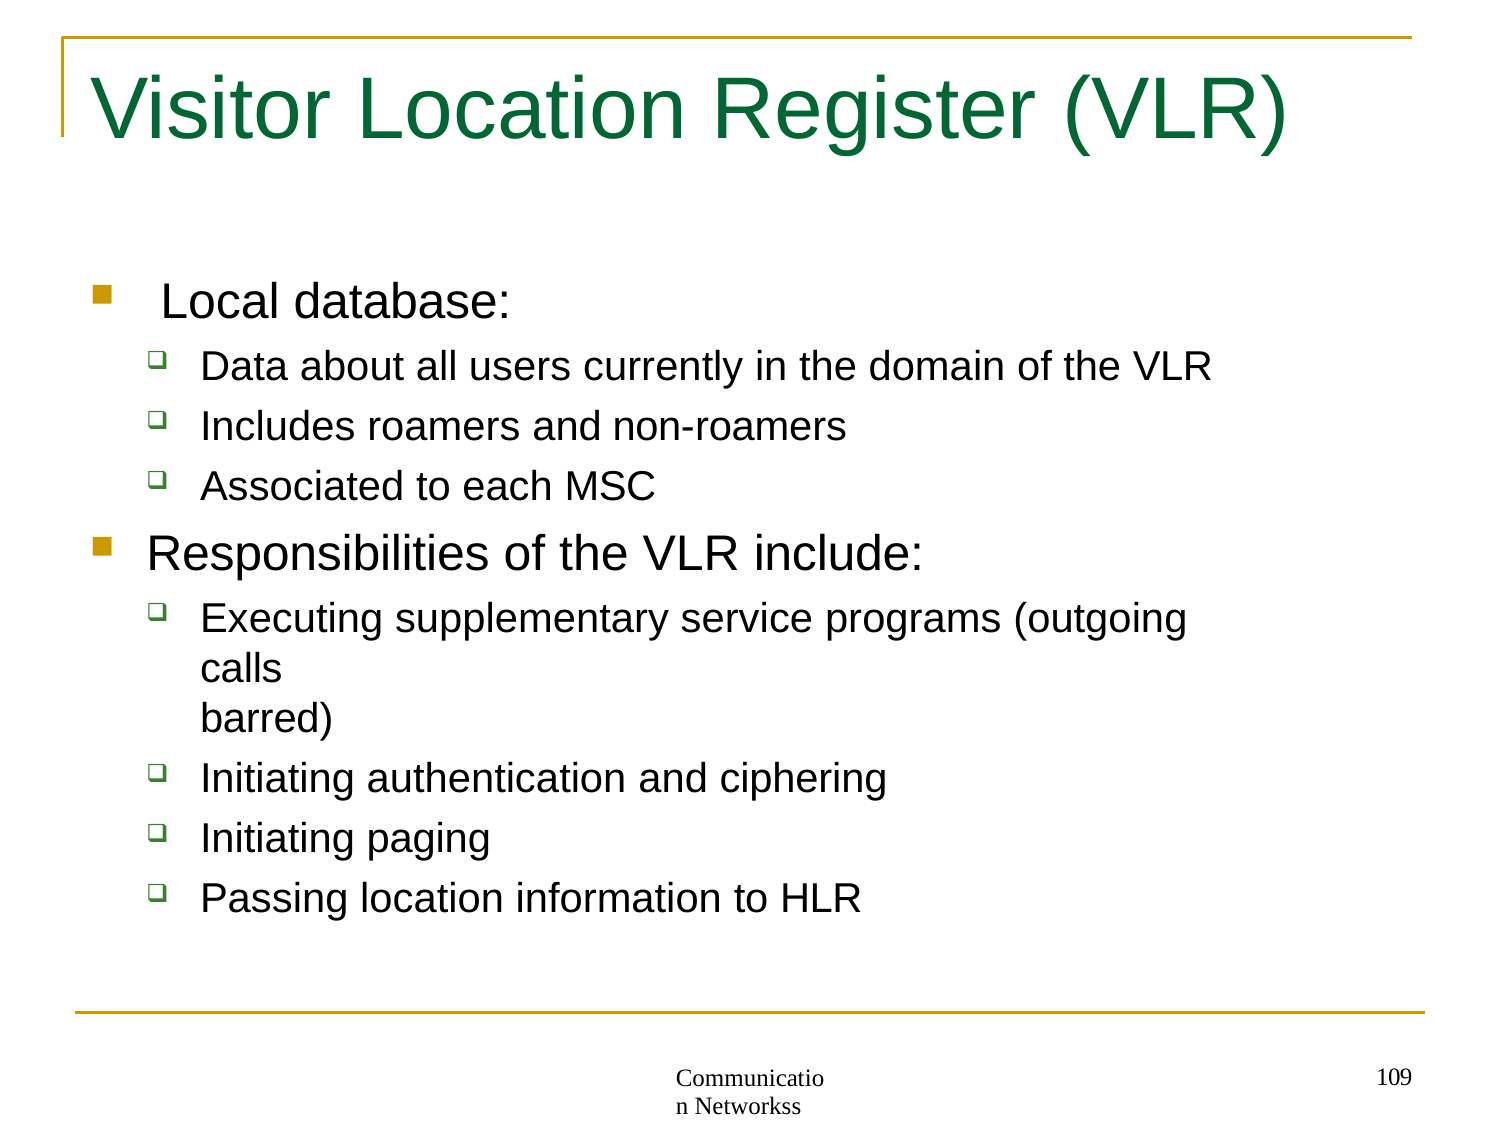

# Visitor Location Register (VLR)
Local database:
Data about all users currently in the domain of the VLR
Includes roamers and non-roamers
Associated to each MSC
Responsibilities of the VLR include:
Executing supplementary service programs (outgoing calls
barred)
Initiating authentication and ciphering
Initiating paging
Passing location information to HLR
109
Communication Networkss